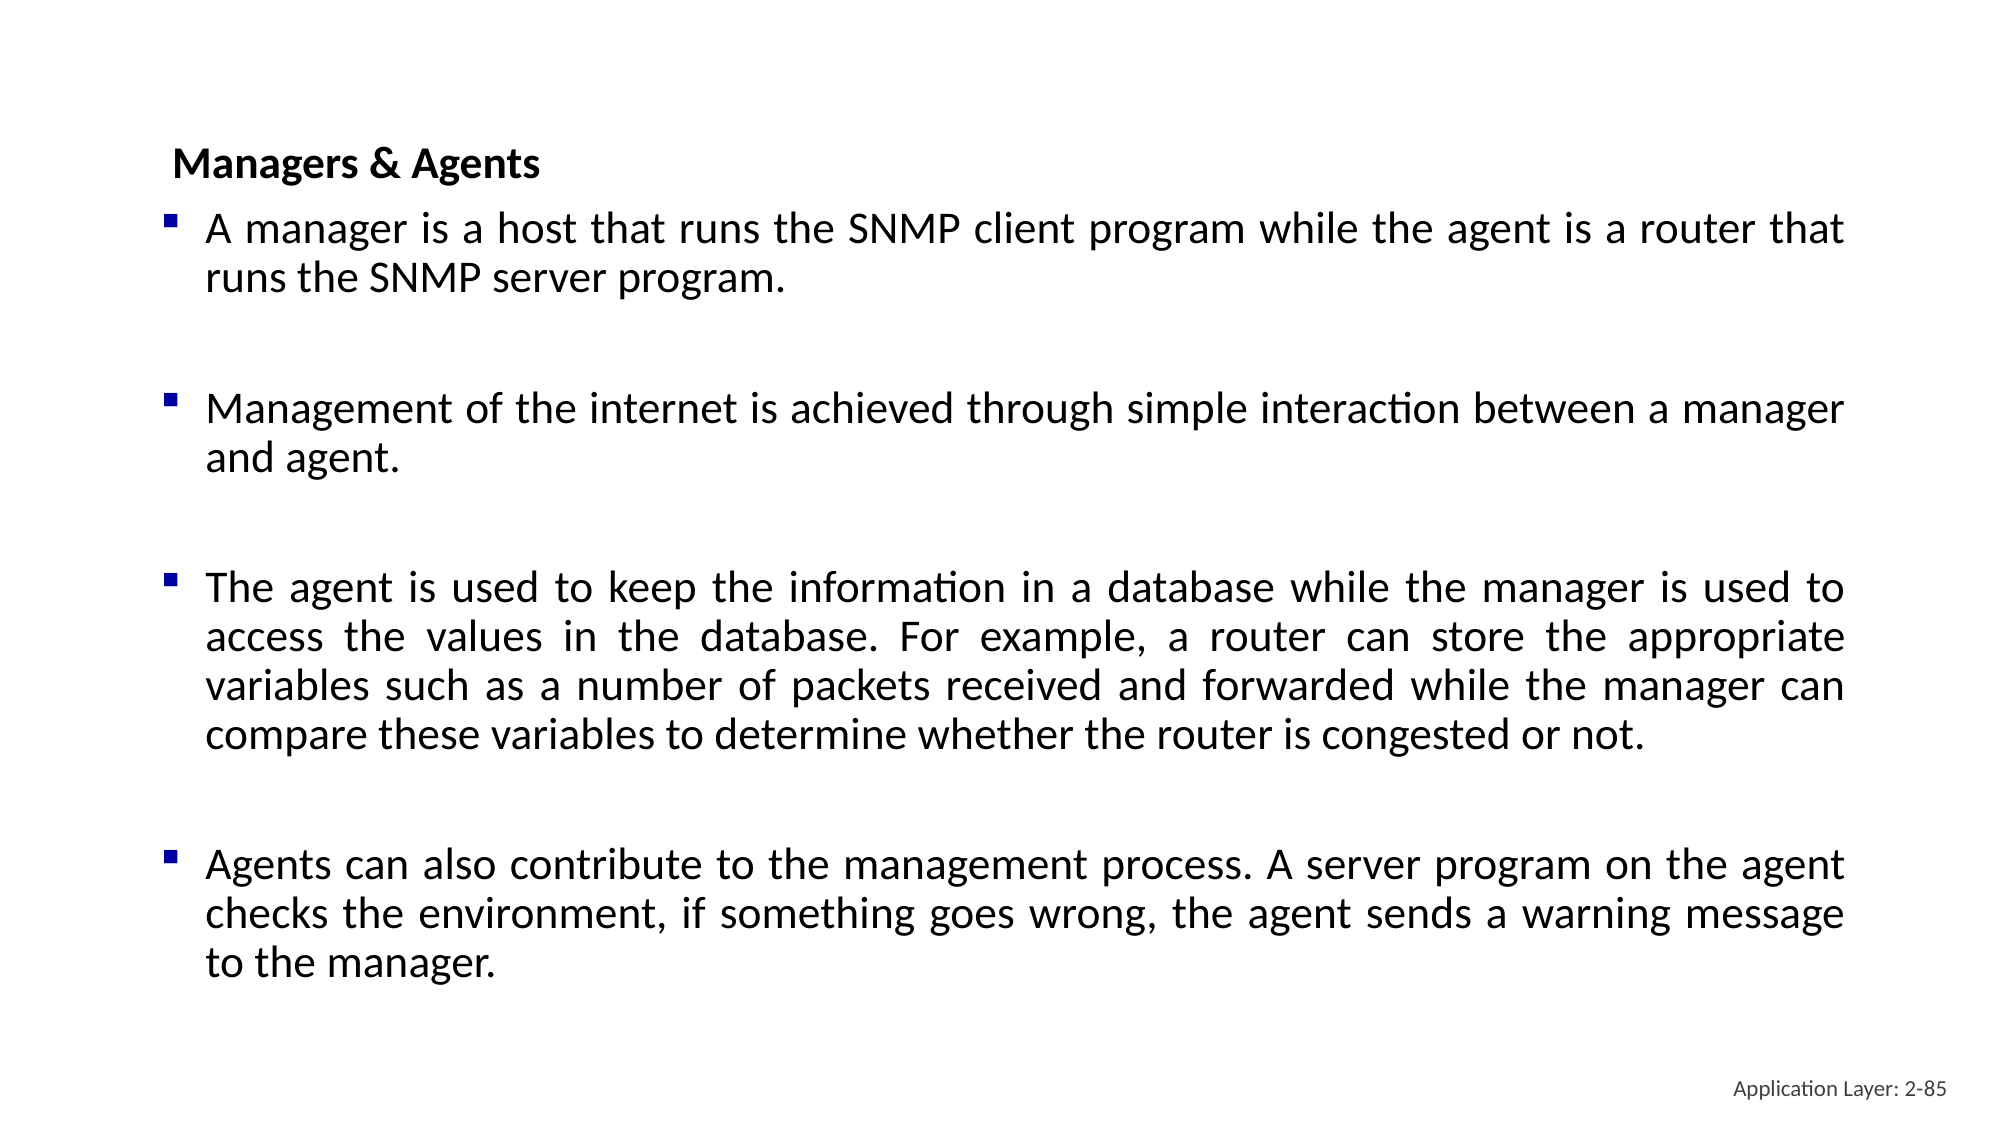

Managers & Agents
A manager is a host that runs the SNMP client program while the agent is a router that runs the SNMP server program.

Management of the internet is achieved through simple interaction between a manager and agent.

The agent is used to keep the information in a database while the manager is used to access the values in the database. For example, a router can store the appropriate variables such as a number of packets received and forwarded while the manager can compare these variables to determine whether the router is congested or not.

Agents can also contribute to the management process. A server program on the agent checks the environment, if something goes wrong, the agent sends a warning message to the manager.

Application Layer: 2-85